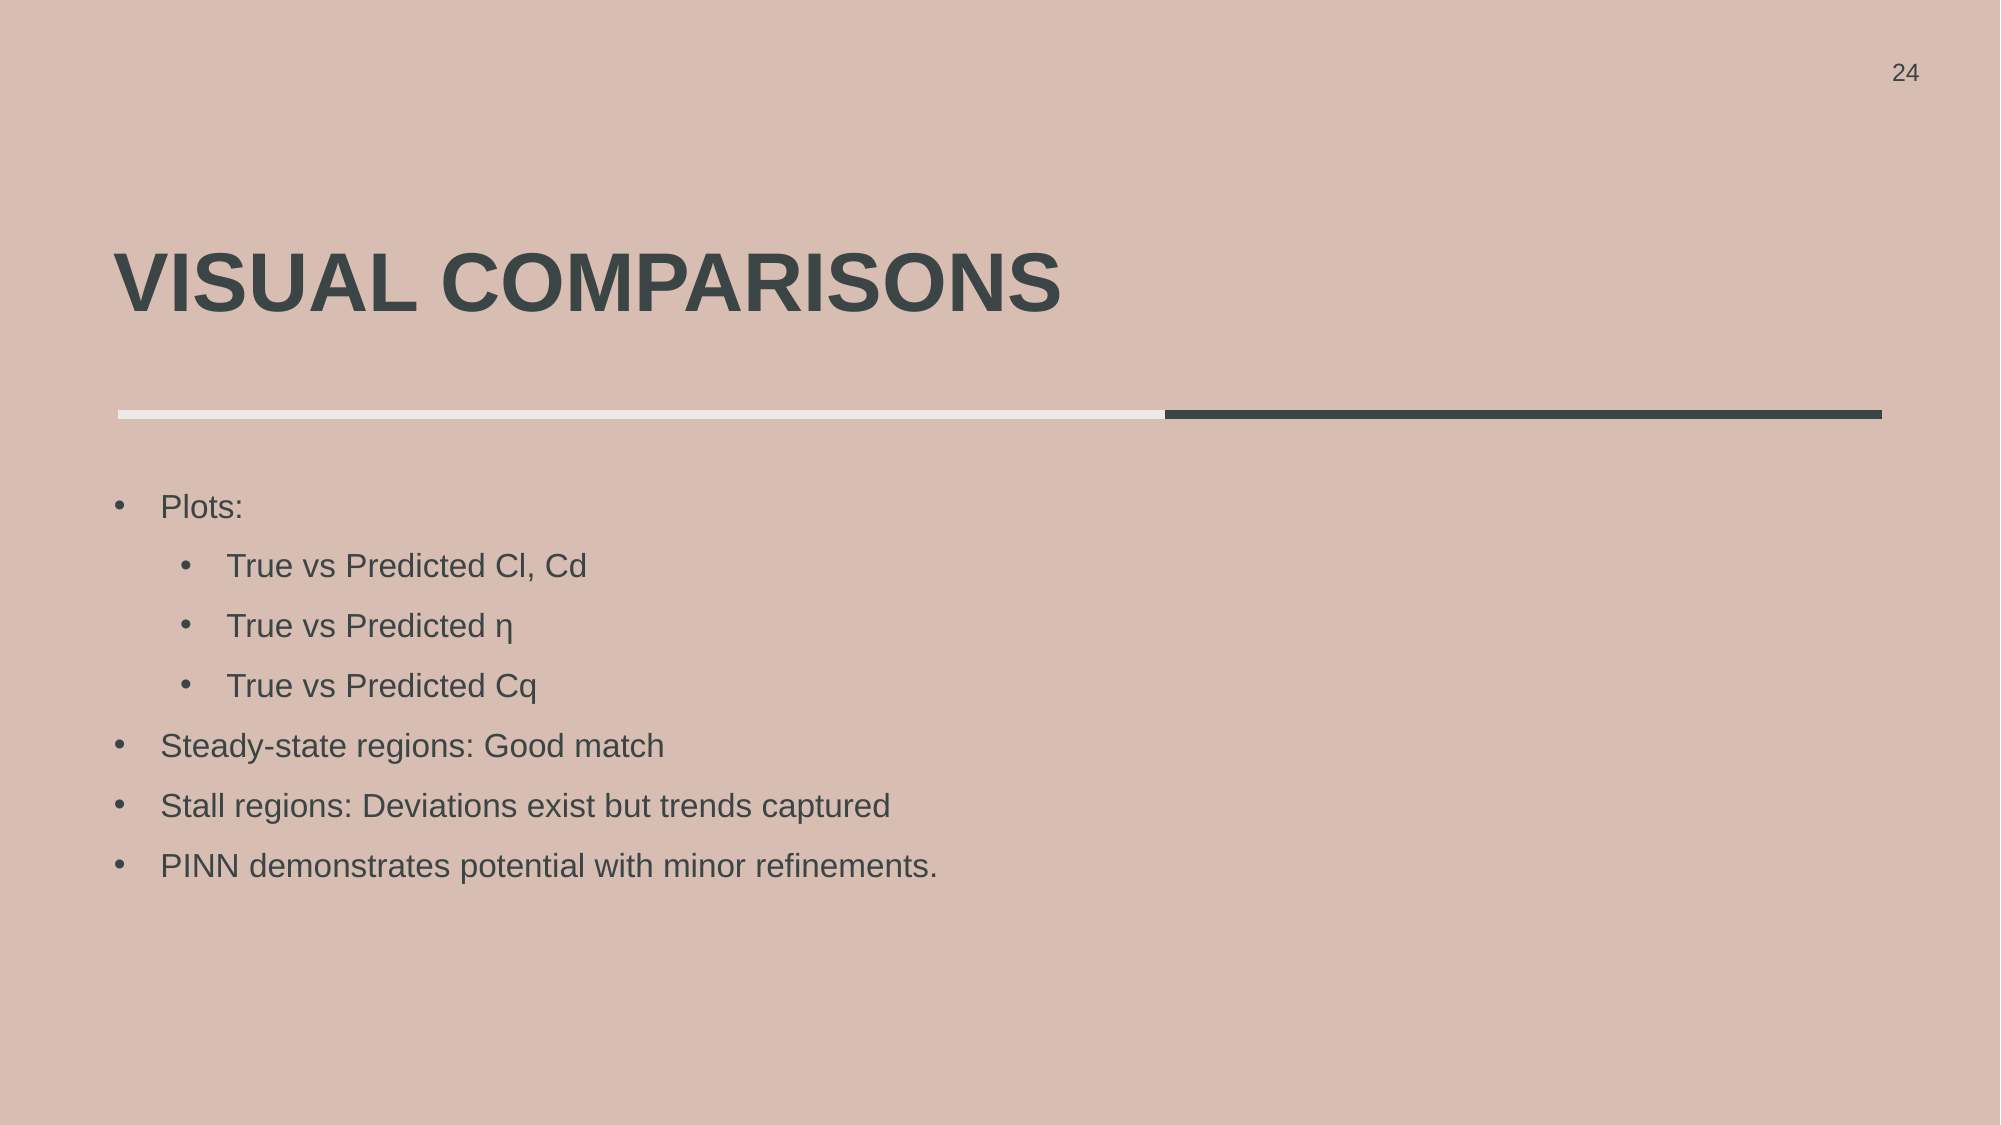

24
# Visual Comparisons
Plots:
True vs Predicted Cl, Cd
True vs Predicted η
True vs Predicted Cq
Steady-state regions: Good match
Stall regions: Deviations exist but trends captured
PINN demonstrates potential with minor refinements.